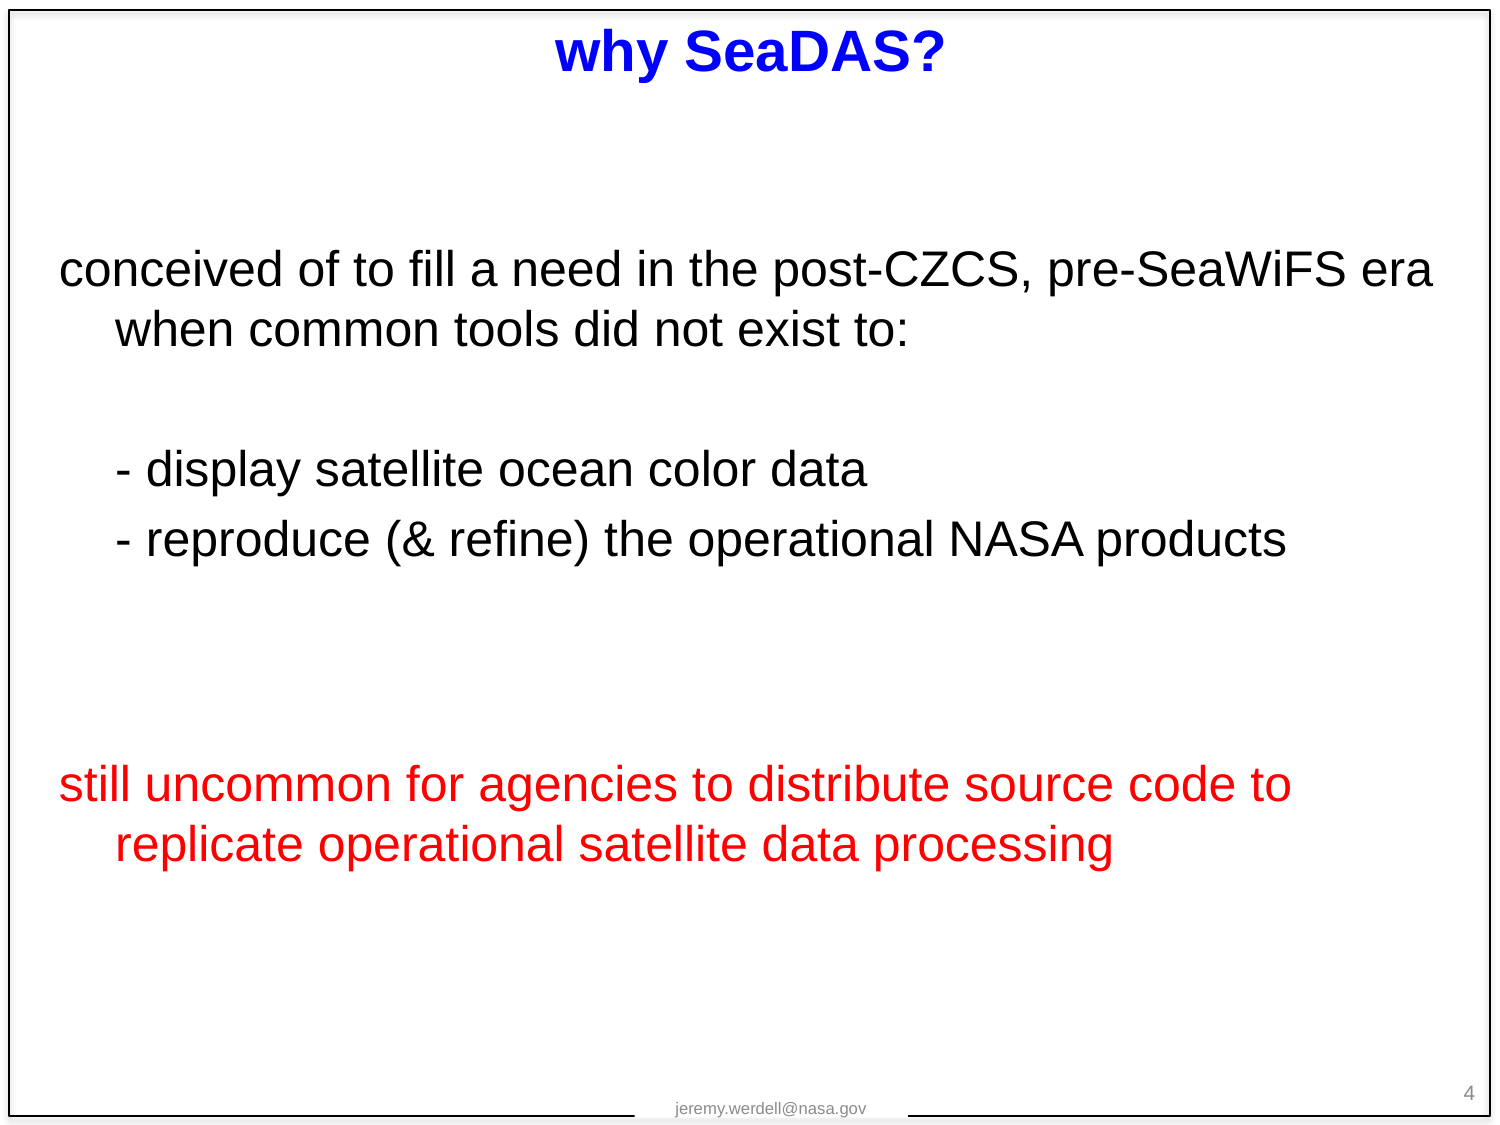

# why SeaDAS?
conceived of to fill a need in the post-CZCS, pre-SeaWiFS era when common tools did not exist to:

	- display satellite ocean color data
	- reproduce (& refine) the operational NASA products
still uncommon for agencies to distribute source code to replicate operational satellite data processing
4
jeremy.werdell@nasa.gov